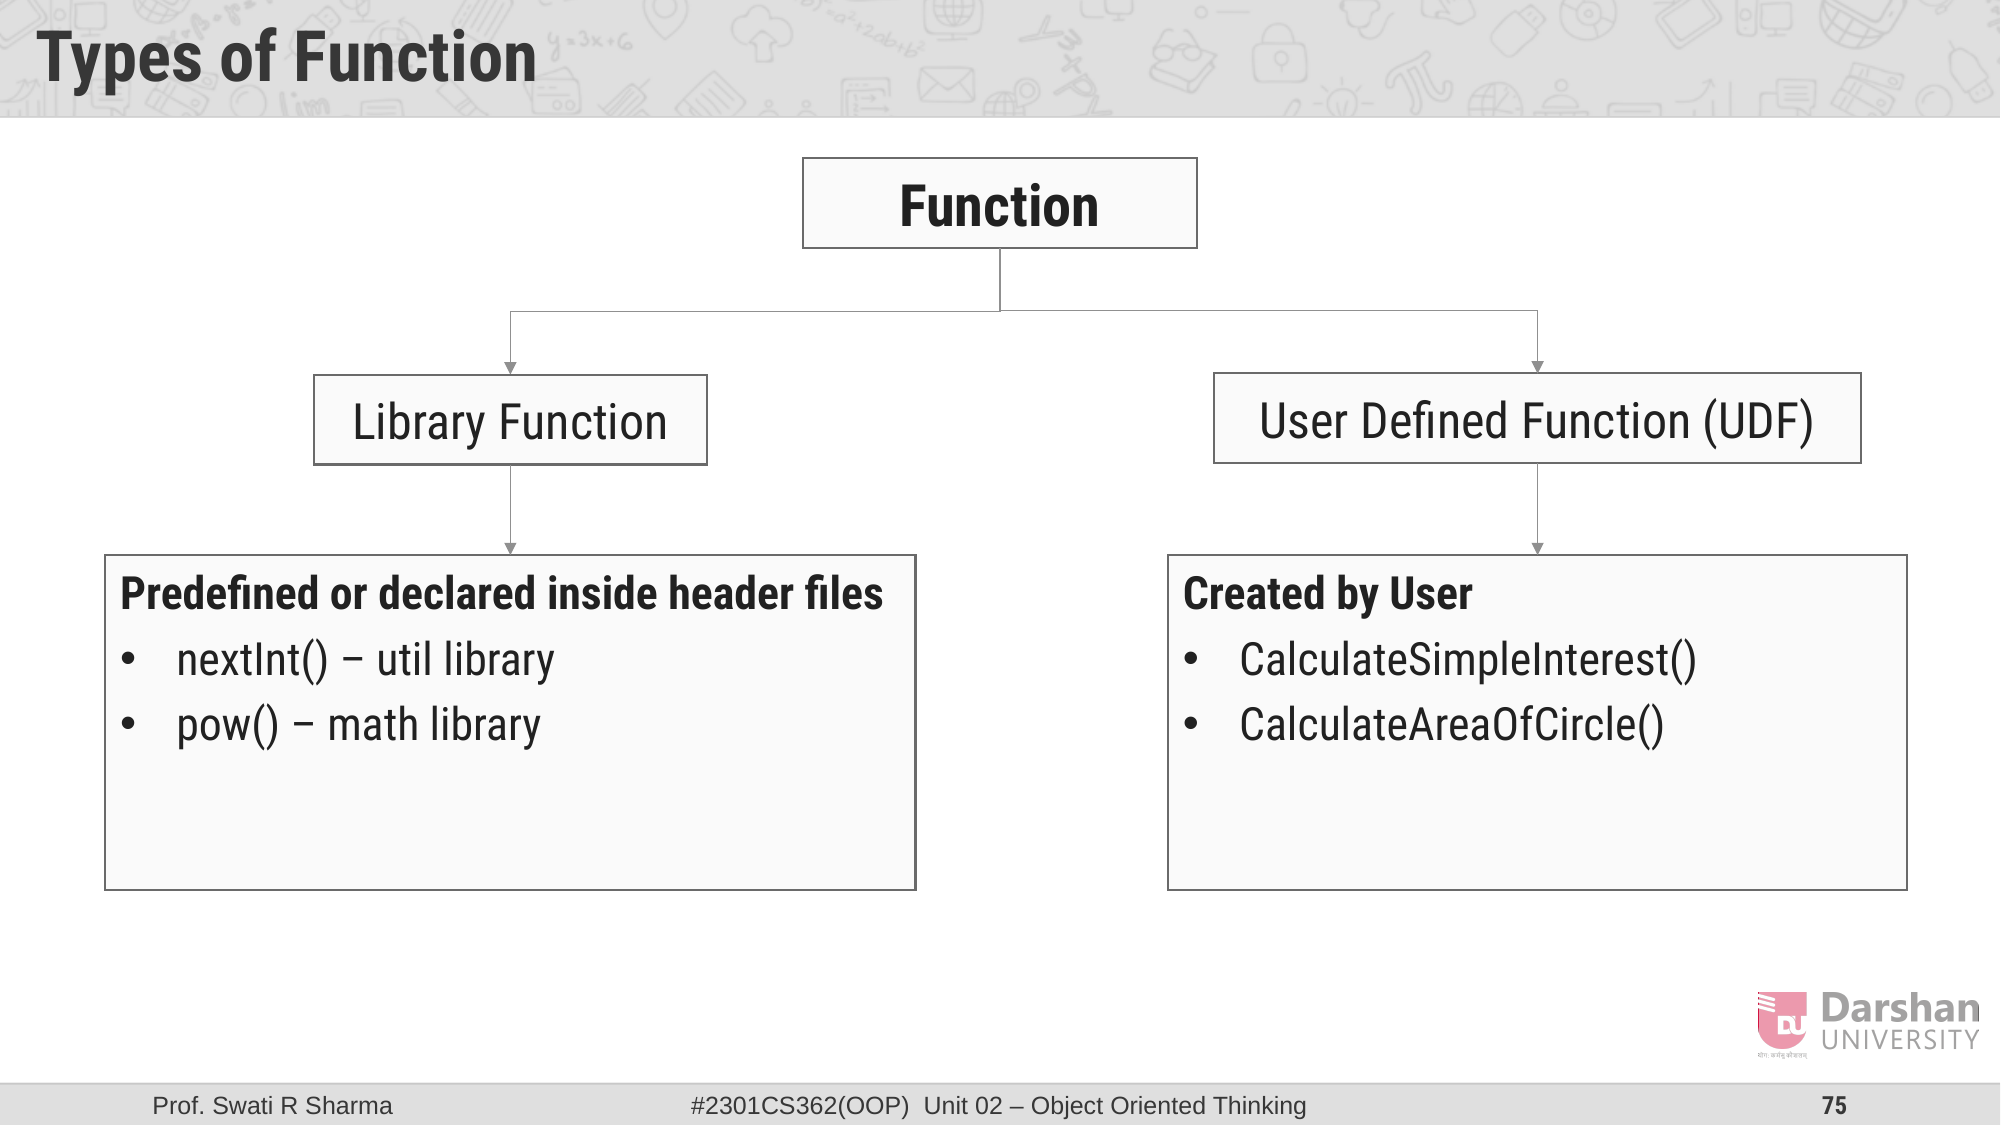

# Types of Function
Function

User Defined Function (UDF)
Library Function
Predefined or declared inside header files
nextInt() – util library
pow() – math library
Created by User
CalculateSimpleInterest()
CalculateAreaOfCircle()